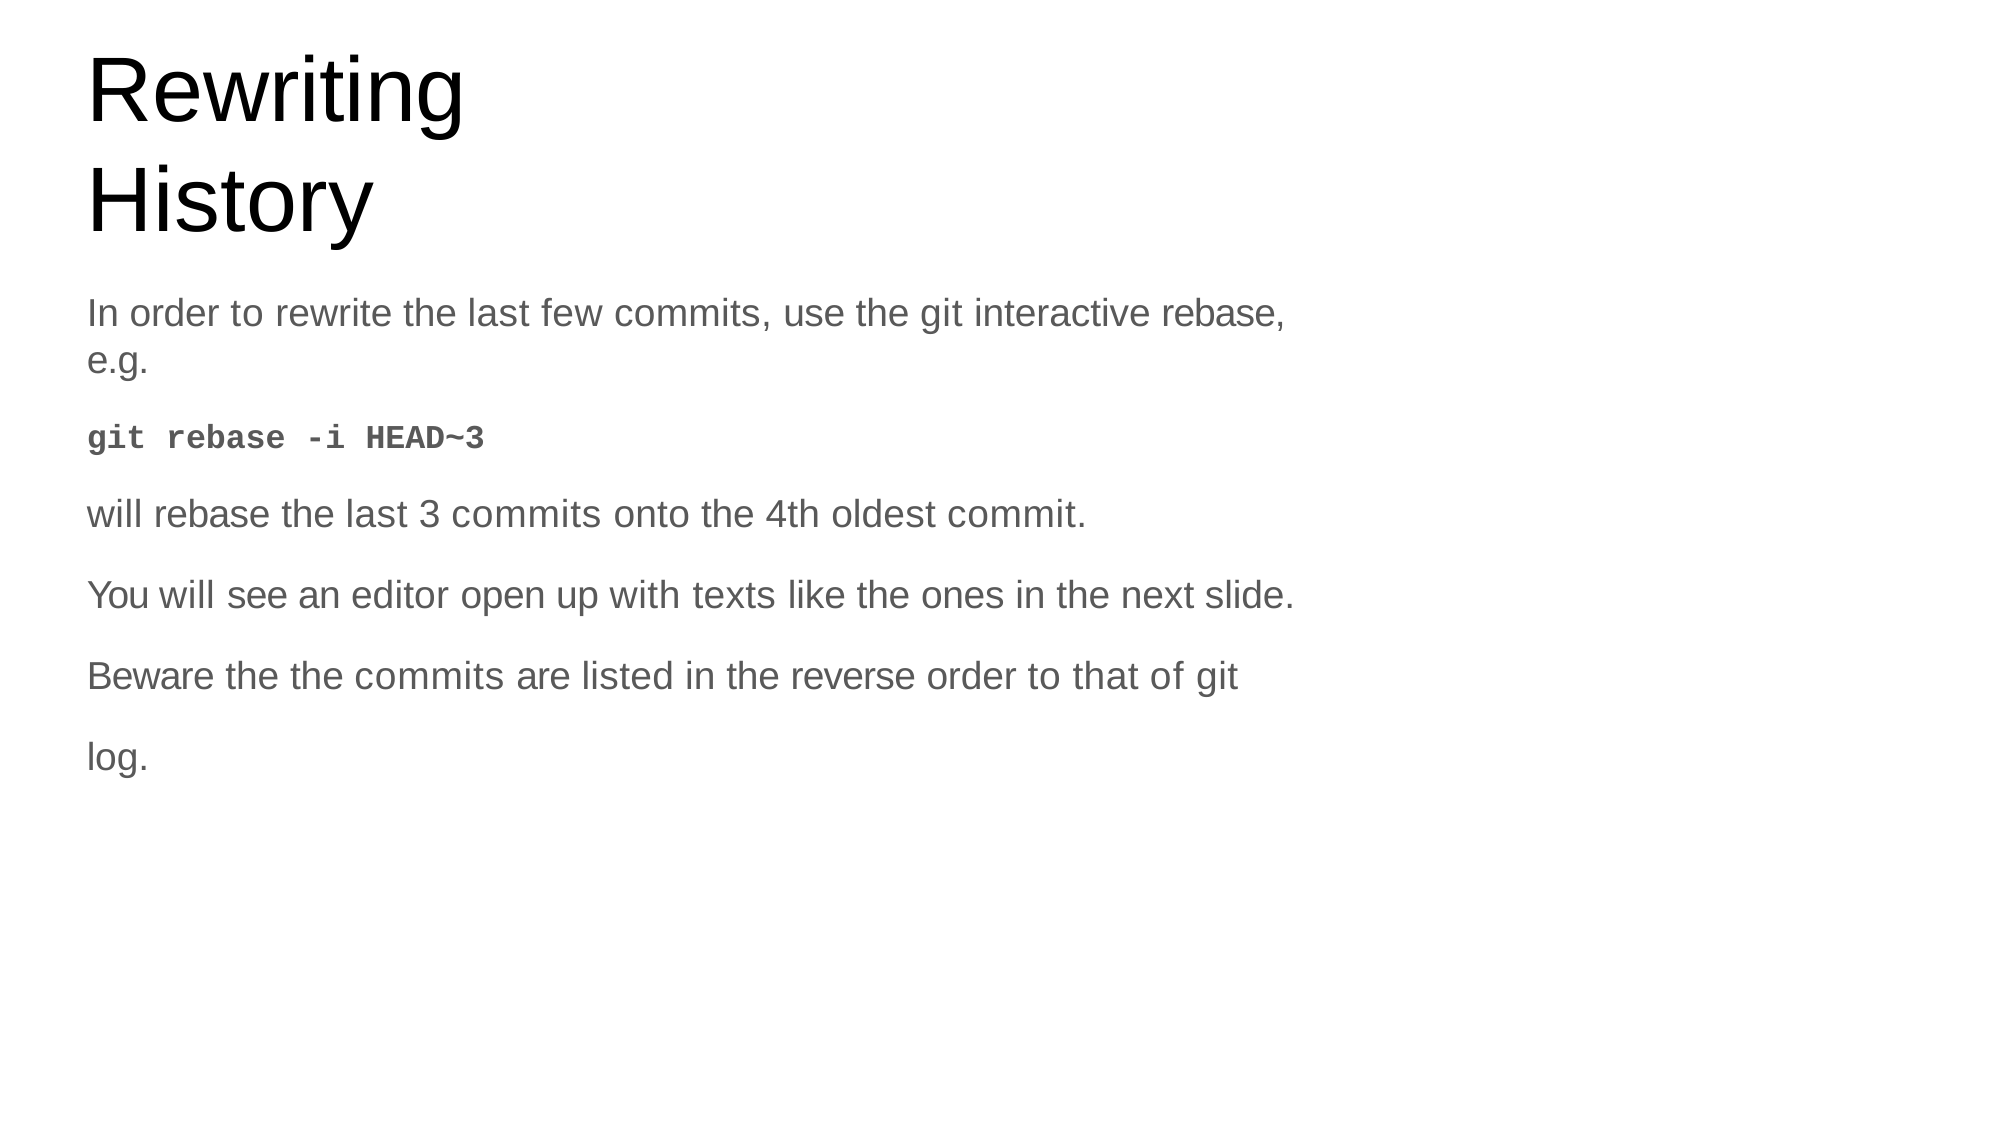

# Rewriting History
In order to rewrite the last few commits, use the git interactive rebase, e.g.
git rebase -i HEAD~3
will rebase the last 3 commits onto the 4th oldest commit.
You will see an editor open up with texts like the ones in the next slide.  Beware the the commits are listed in the reverse order to that of git log.